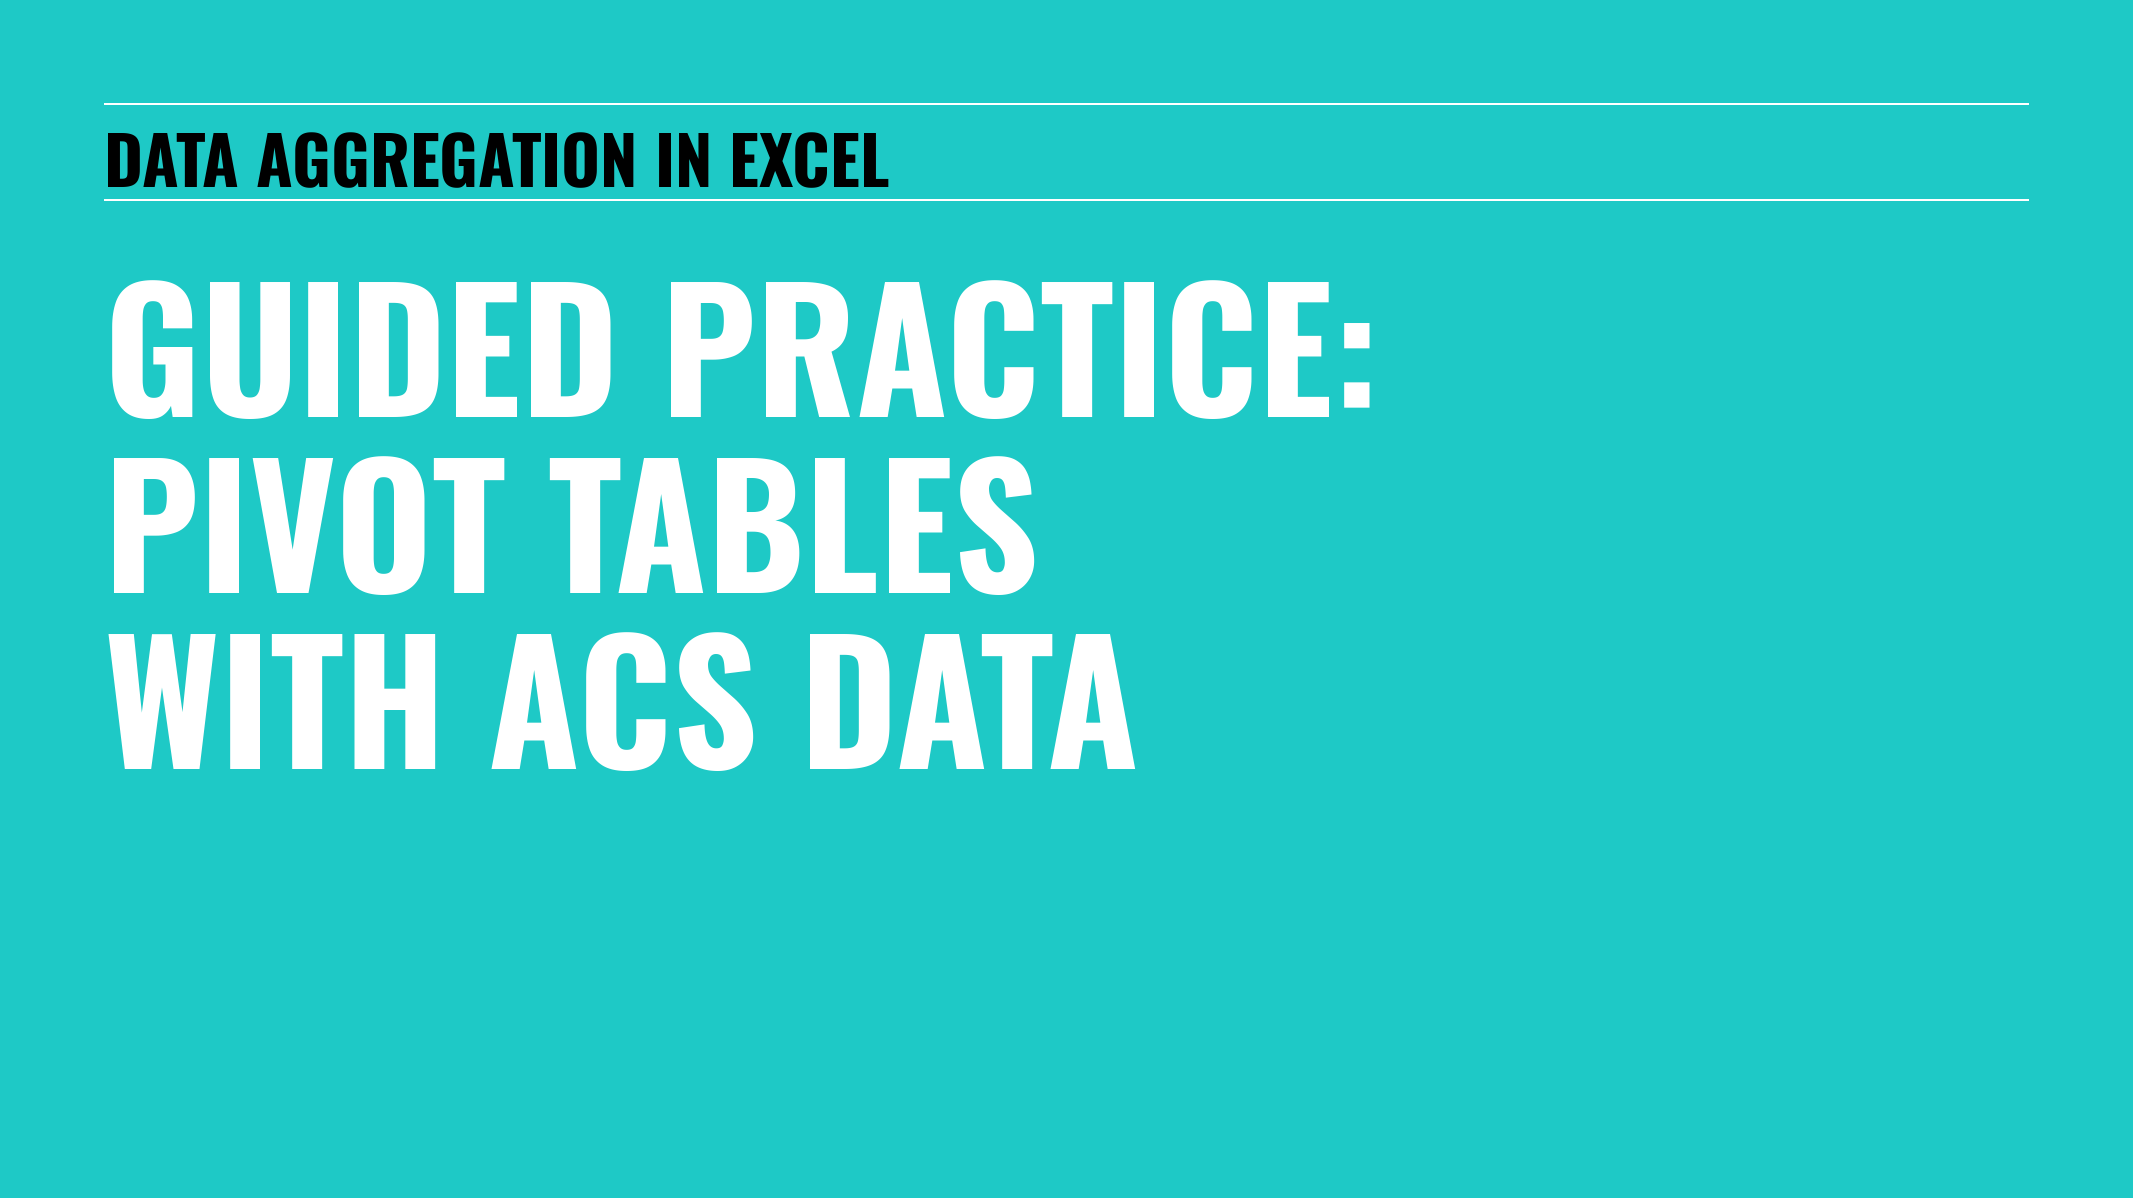

DATA AGGREGATION IN EXCEL

GUIDED PRACTICE:
PIVOT TABLES
WITH ACS DATA